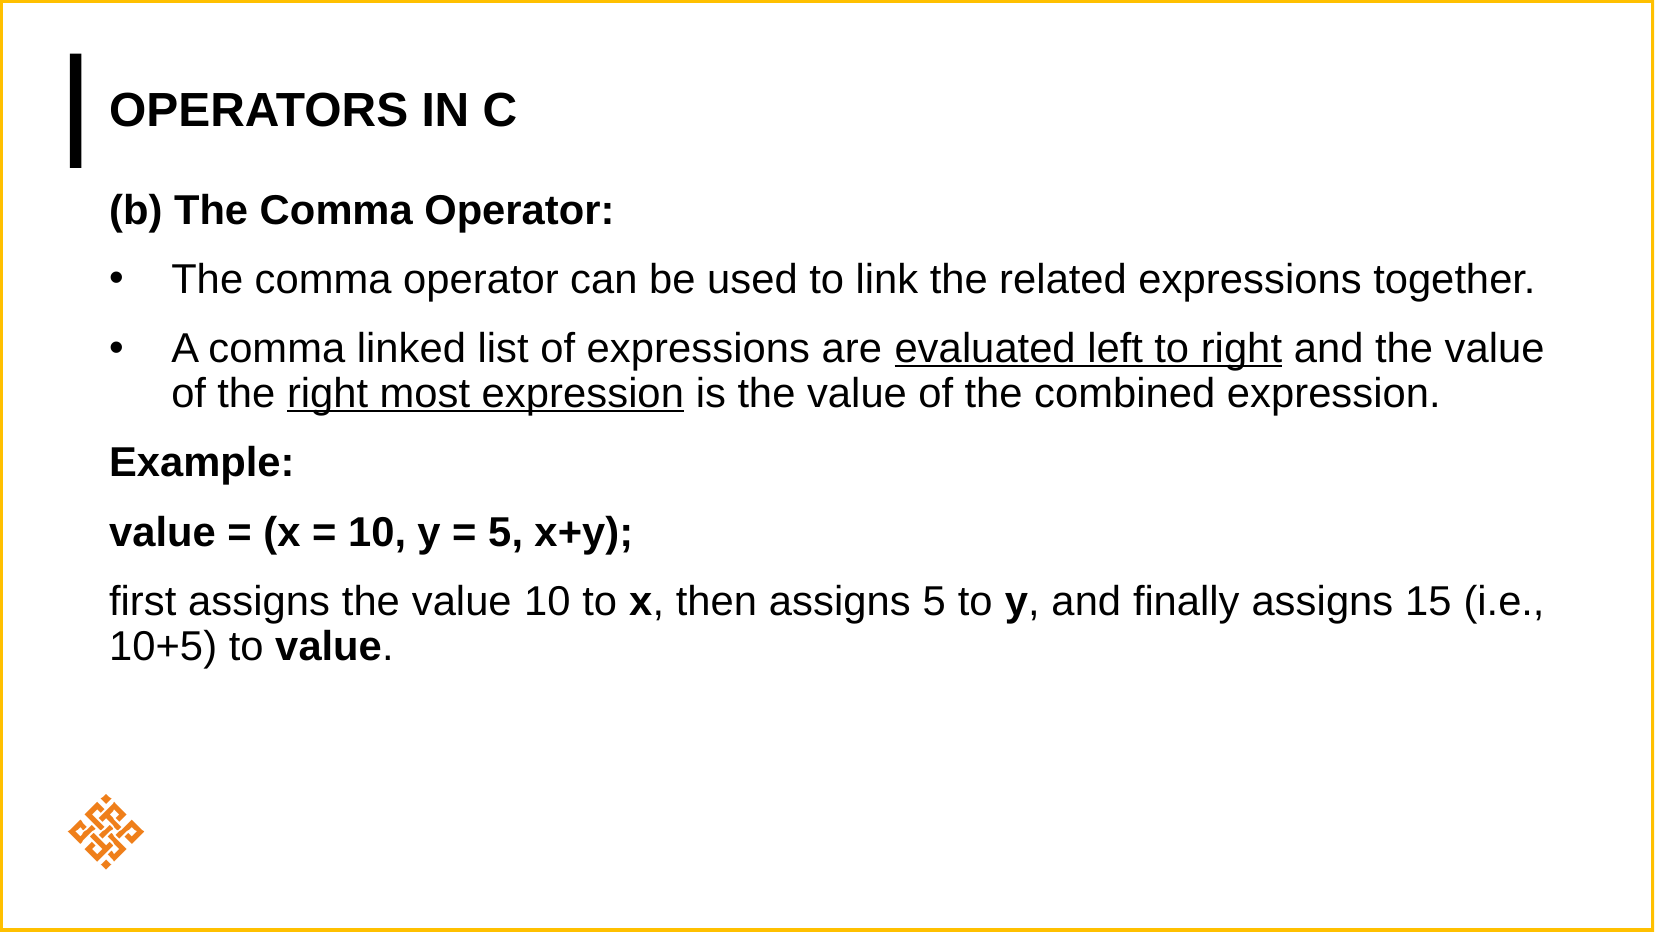

# Operators in c
(b) The Comma Operator:
The comma operator can be used to link the related expressions together.
A comma linked list of expressions are evaluated left to right and the value of the right most expression is the value of the combined expression.
Example:
value = (x = 10, y = 5, x+y);
first assigns the value 10 to x, then assigns 5 to y, and finally assigns 15 (i.e., 10+5) to value.